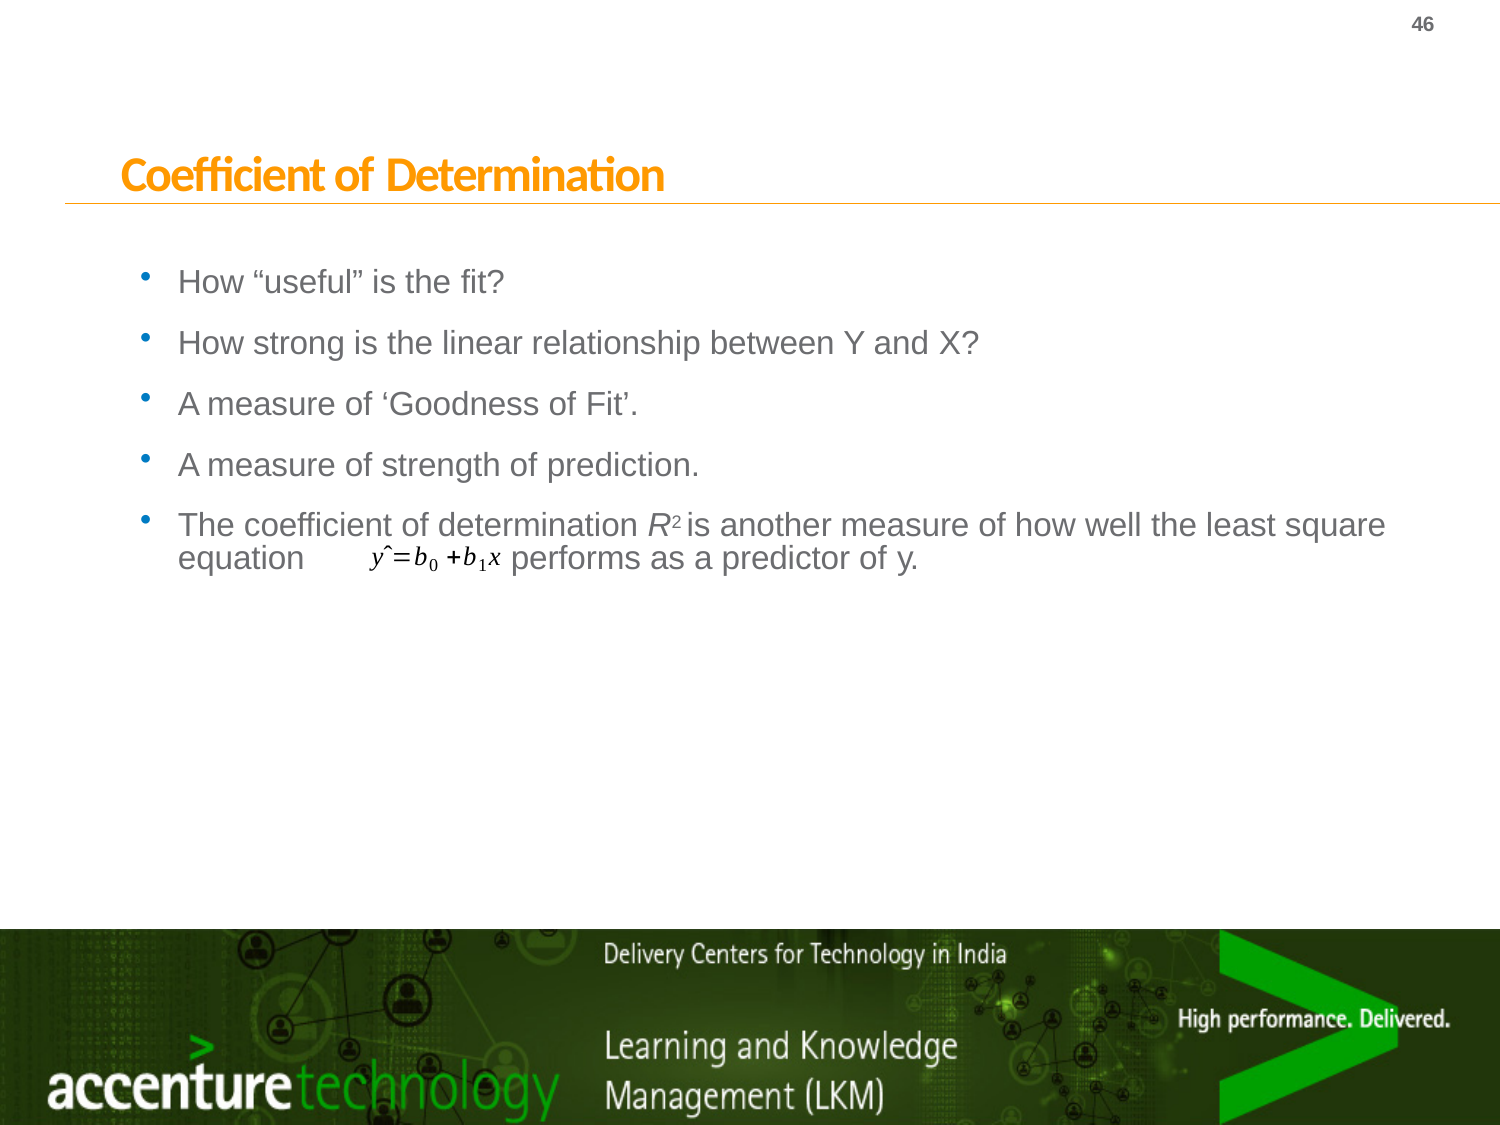

# Coefficient of Determination
46
How “useful” is the fit?
How strong is the linear relationship between Y and X?
A measure of ‘Goodness of Fit’.
A measure of strength of prediction.
The coefficient of determination R2 is another measure of how well the least square  equation	yˆ =b0 +b1x performs as a predictor of y.